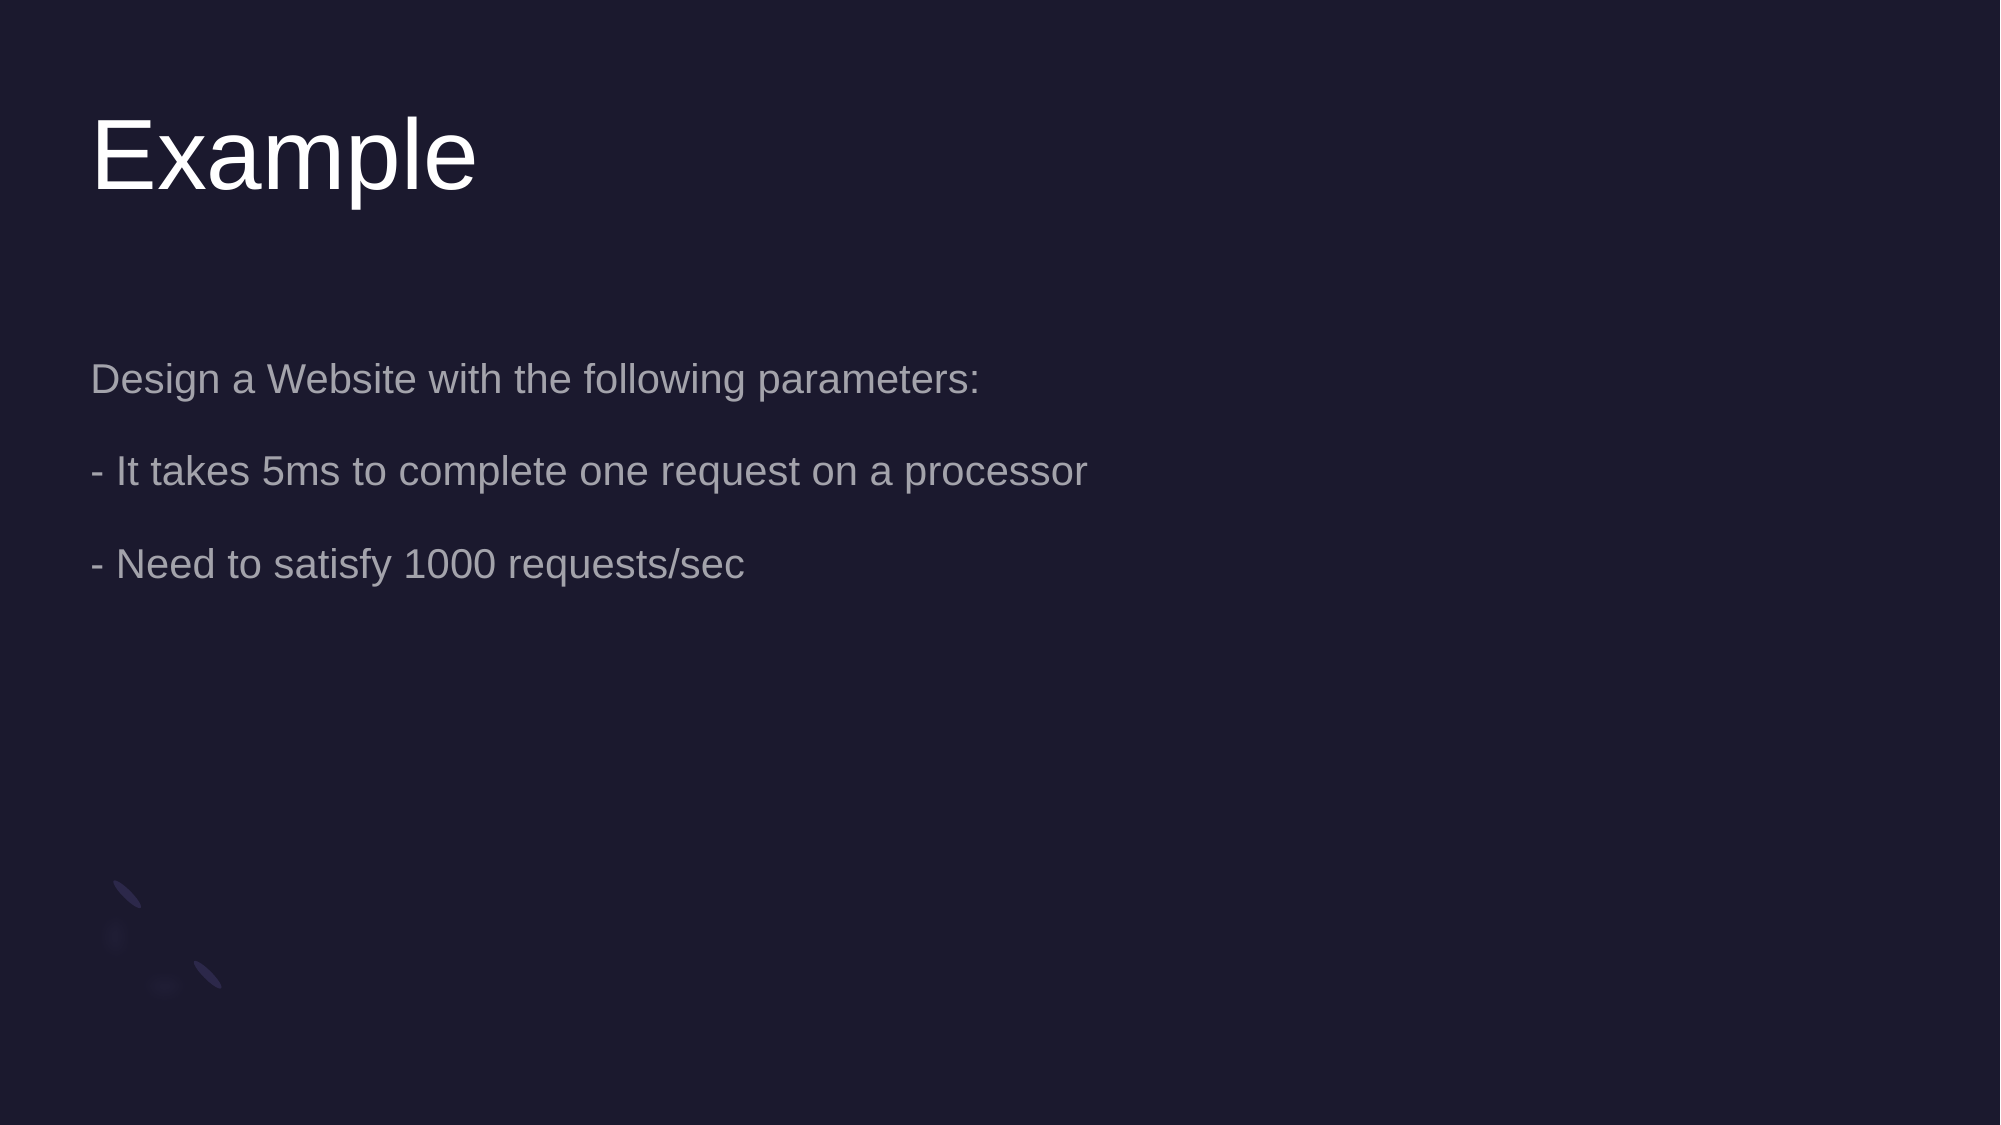

# Example
Design a Website with the following parameters:
- It takes 5ms to complete one request on a processor
- Need to satisfy 1000 requests/sec